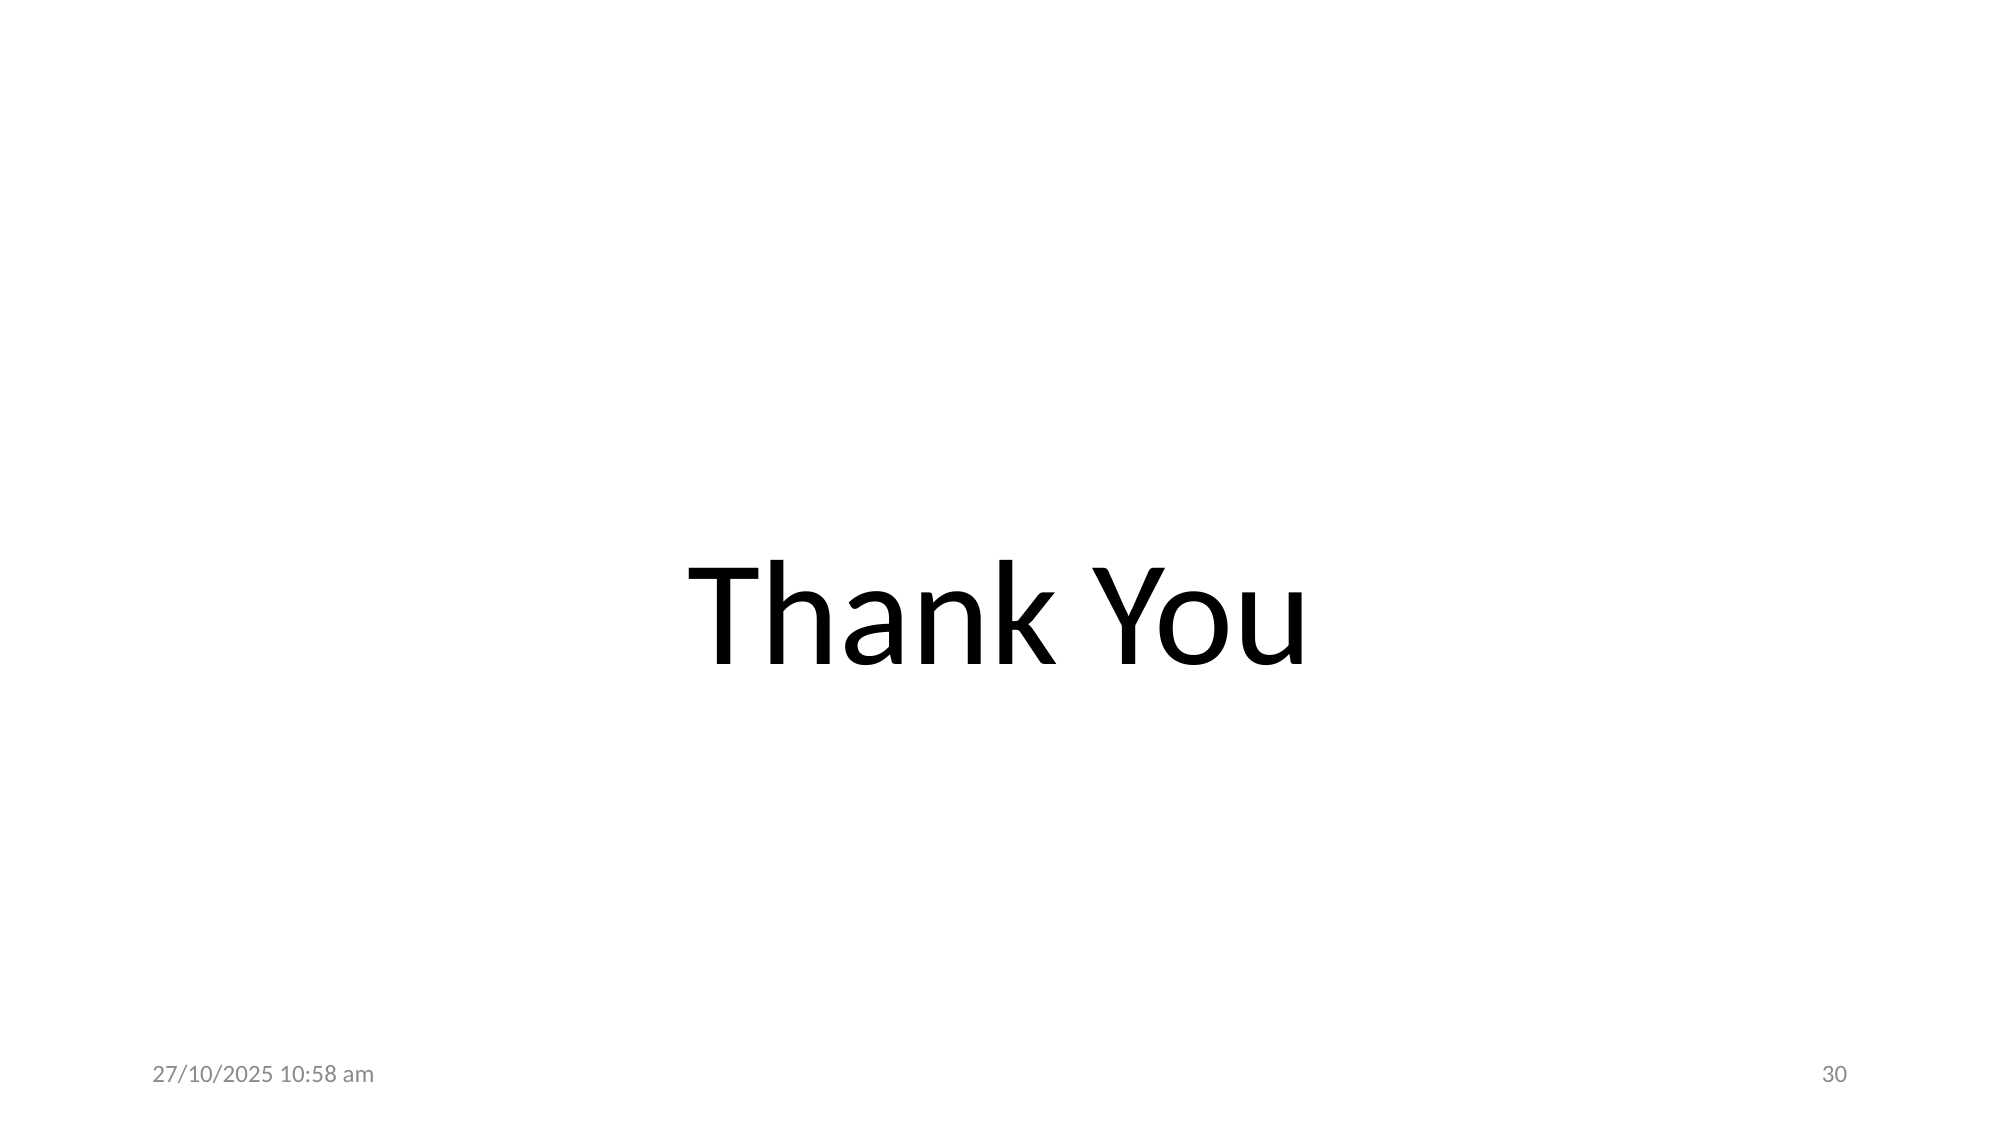

# Thank You
27/10/2025 10:58 am
30